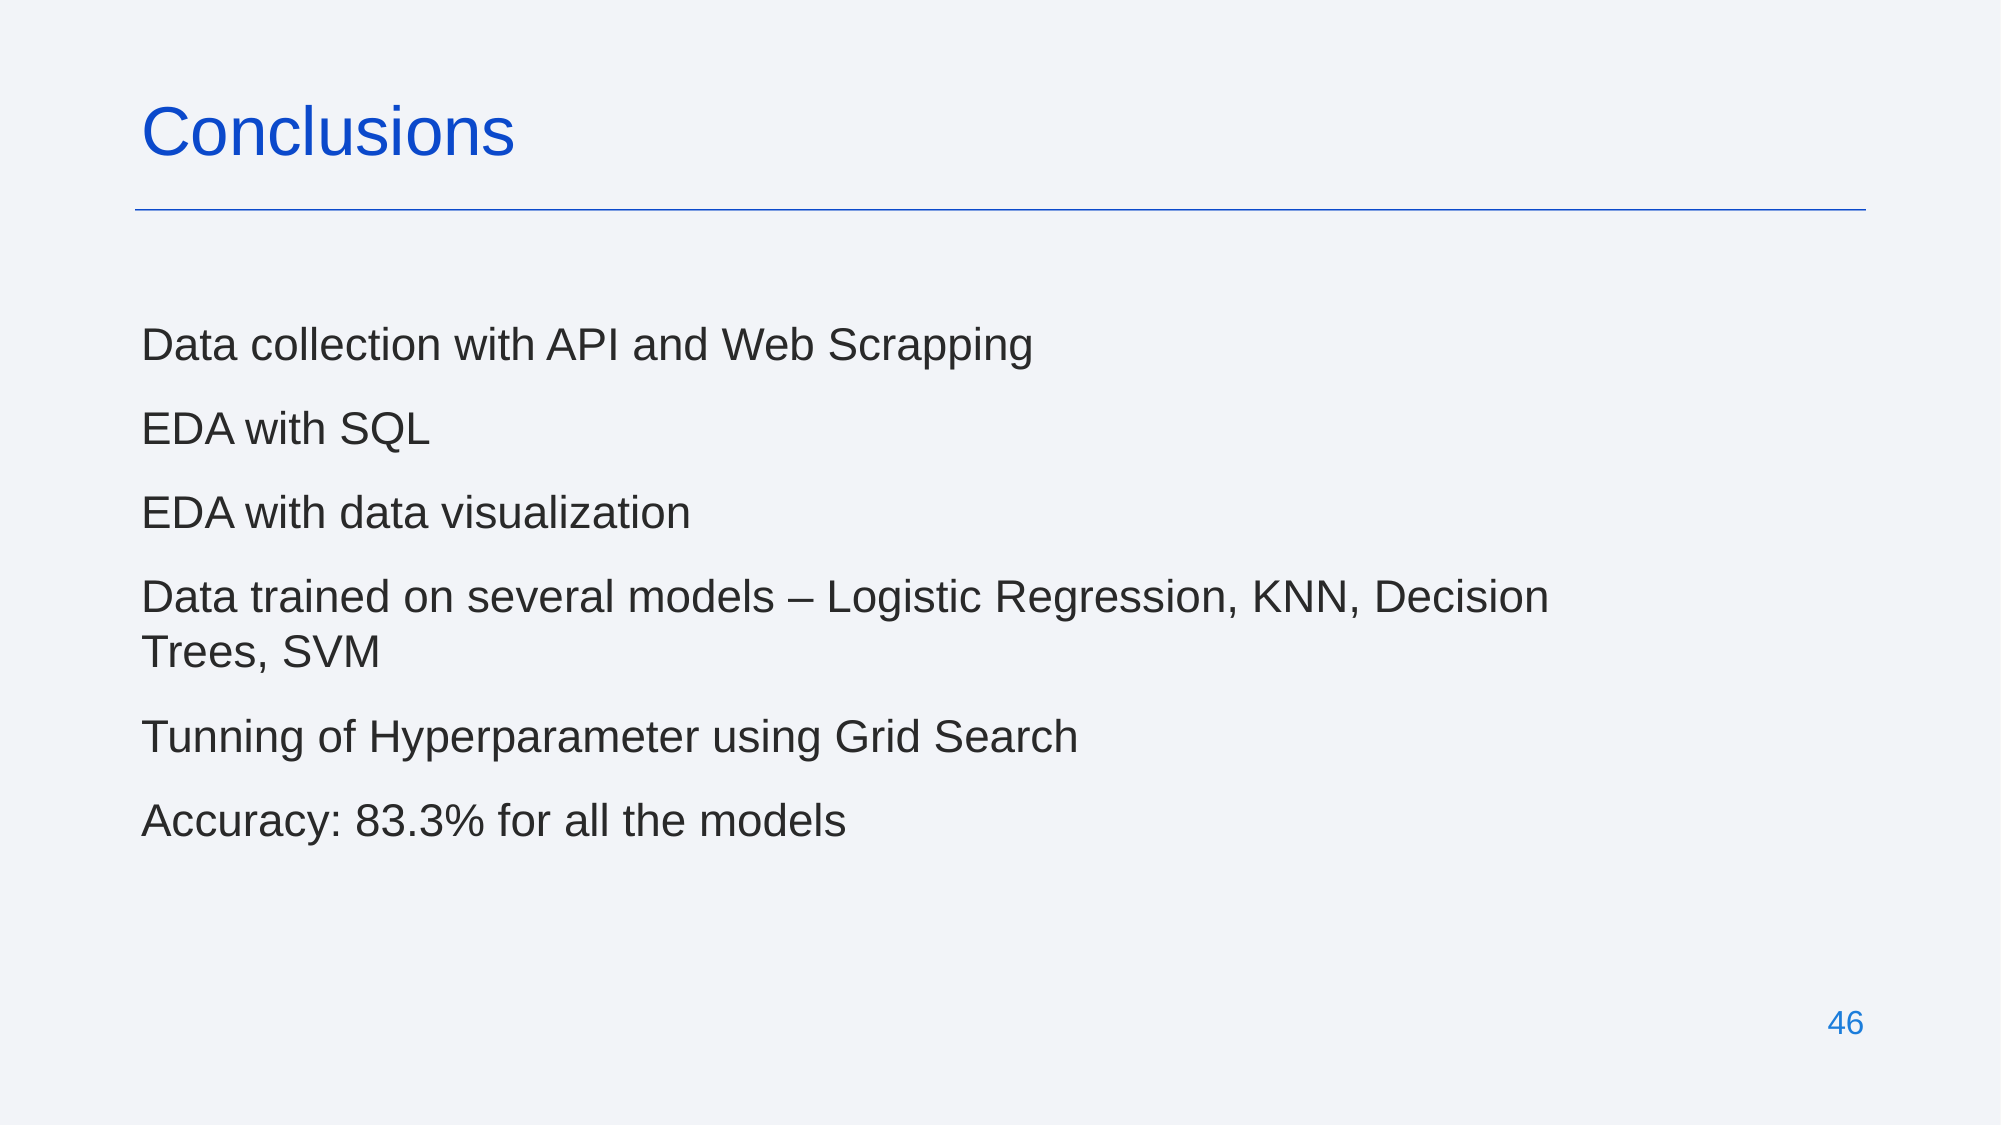

Conclusions
Data collection with API and Web Scrapping
EDA with SQL
EDA with data visualization
Data trained on several models – Logistic Regression, KNN, Decision Trees, SVM
Tunning of Hyperparameter using Grid Search
Accuracy: 83.3% for all the models

46